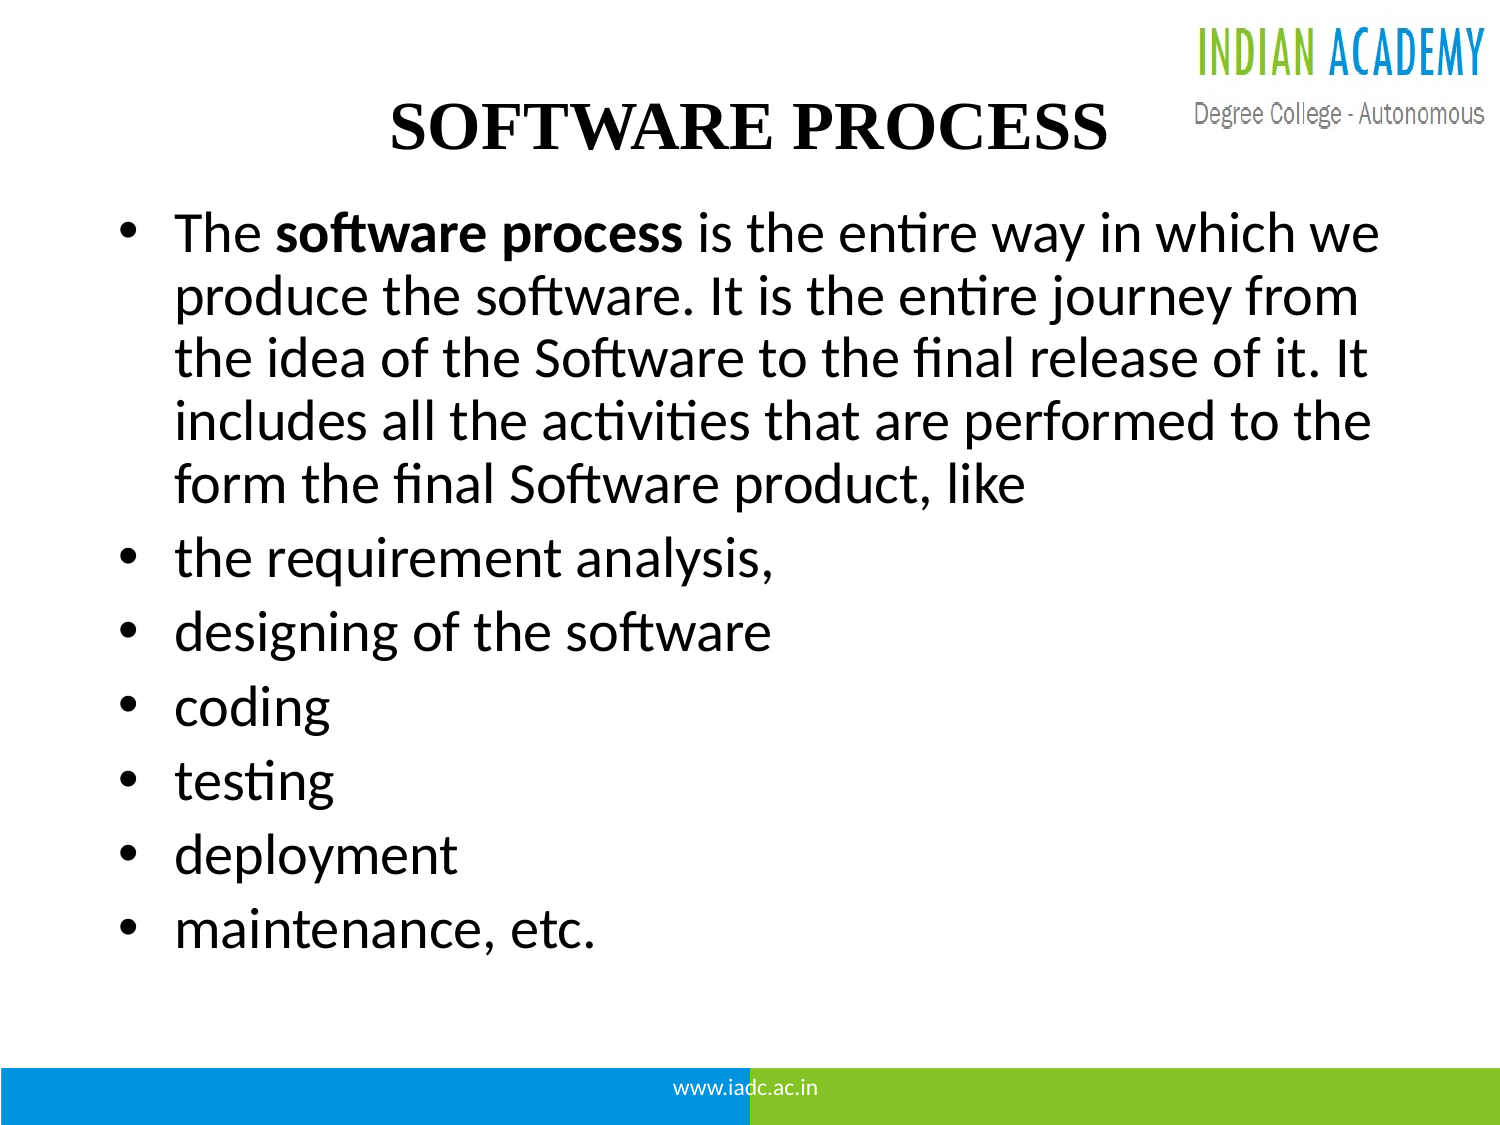

# SOFTWARE PROCESS
The software process is the entire way in which we produce the software. It is the entire journey from the idea of the Software to the final release of it. It includes all the activities that are performed to the form the final Software product, like
the requirement analysis,
designing of the software
coding
testing
deployment
maintenance, etc.